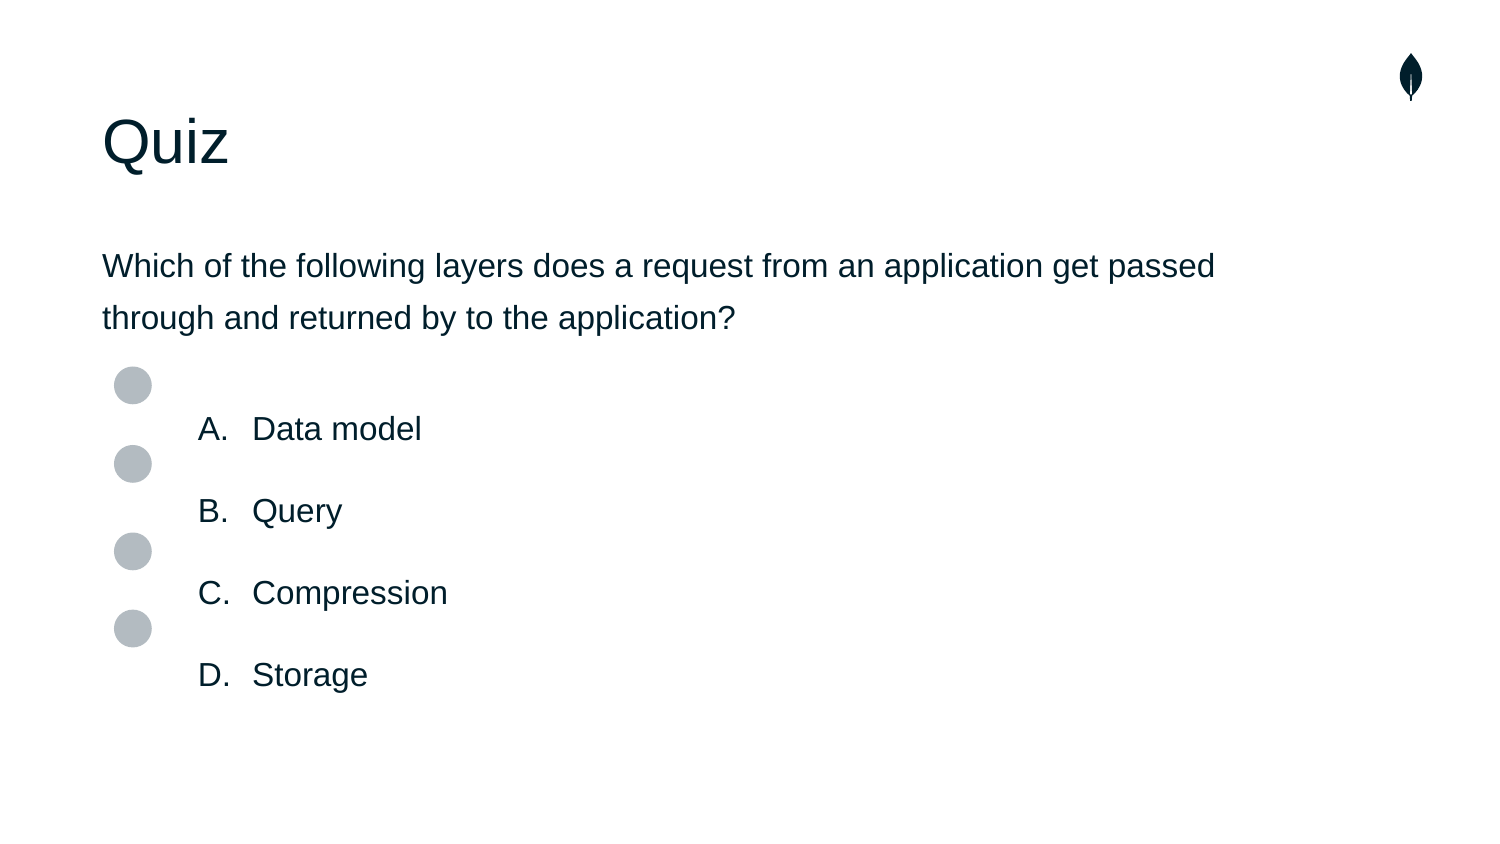

# Quiz
Which of the following layers does a request from an application get passed through and returned by to the application?
Data model
Query
Compression
Storage